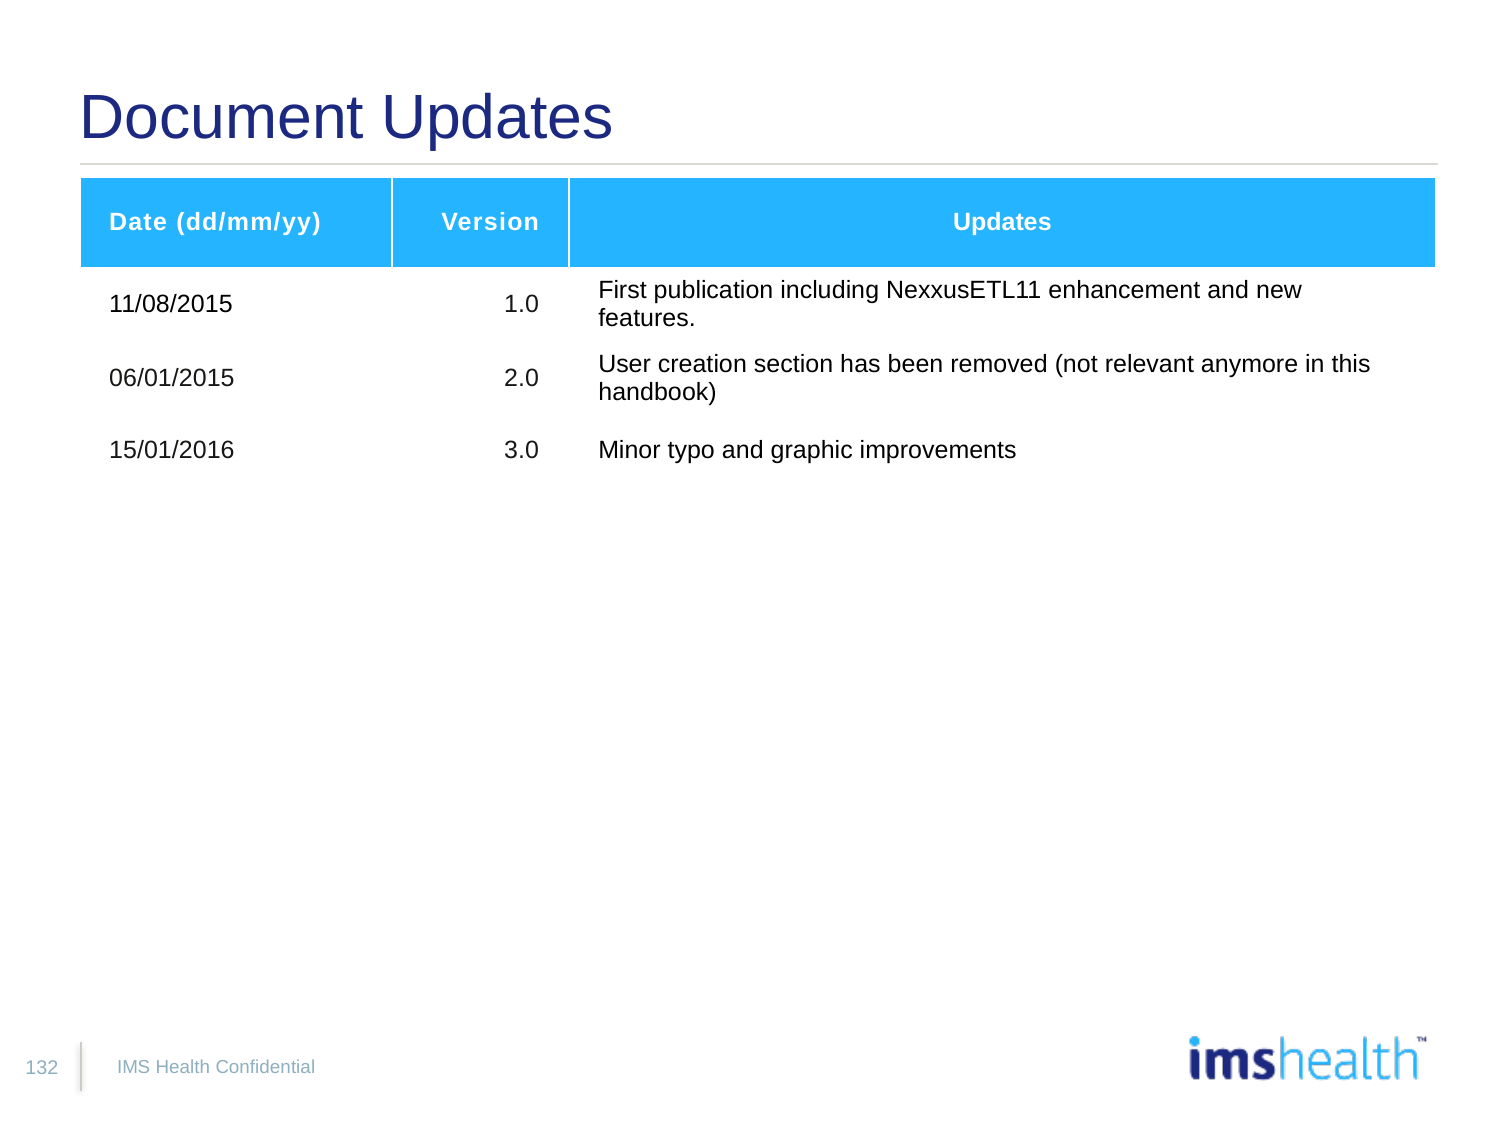

# Document Updates
| Date (dd/mm/yy) | Version | Updates |
| --- | --- | --- |
| 11/08/2015 | 1.0 | First publication including NexxusETL11 enhancement and new features. |
| 06/01/2015 | 2.0 | User creation section has been removed (not relevant anymore in this handbook) |
| 15/01/2016 | 3.0 | Minor typo and graphic improvements |
IMS Health Confidential